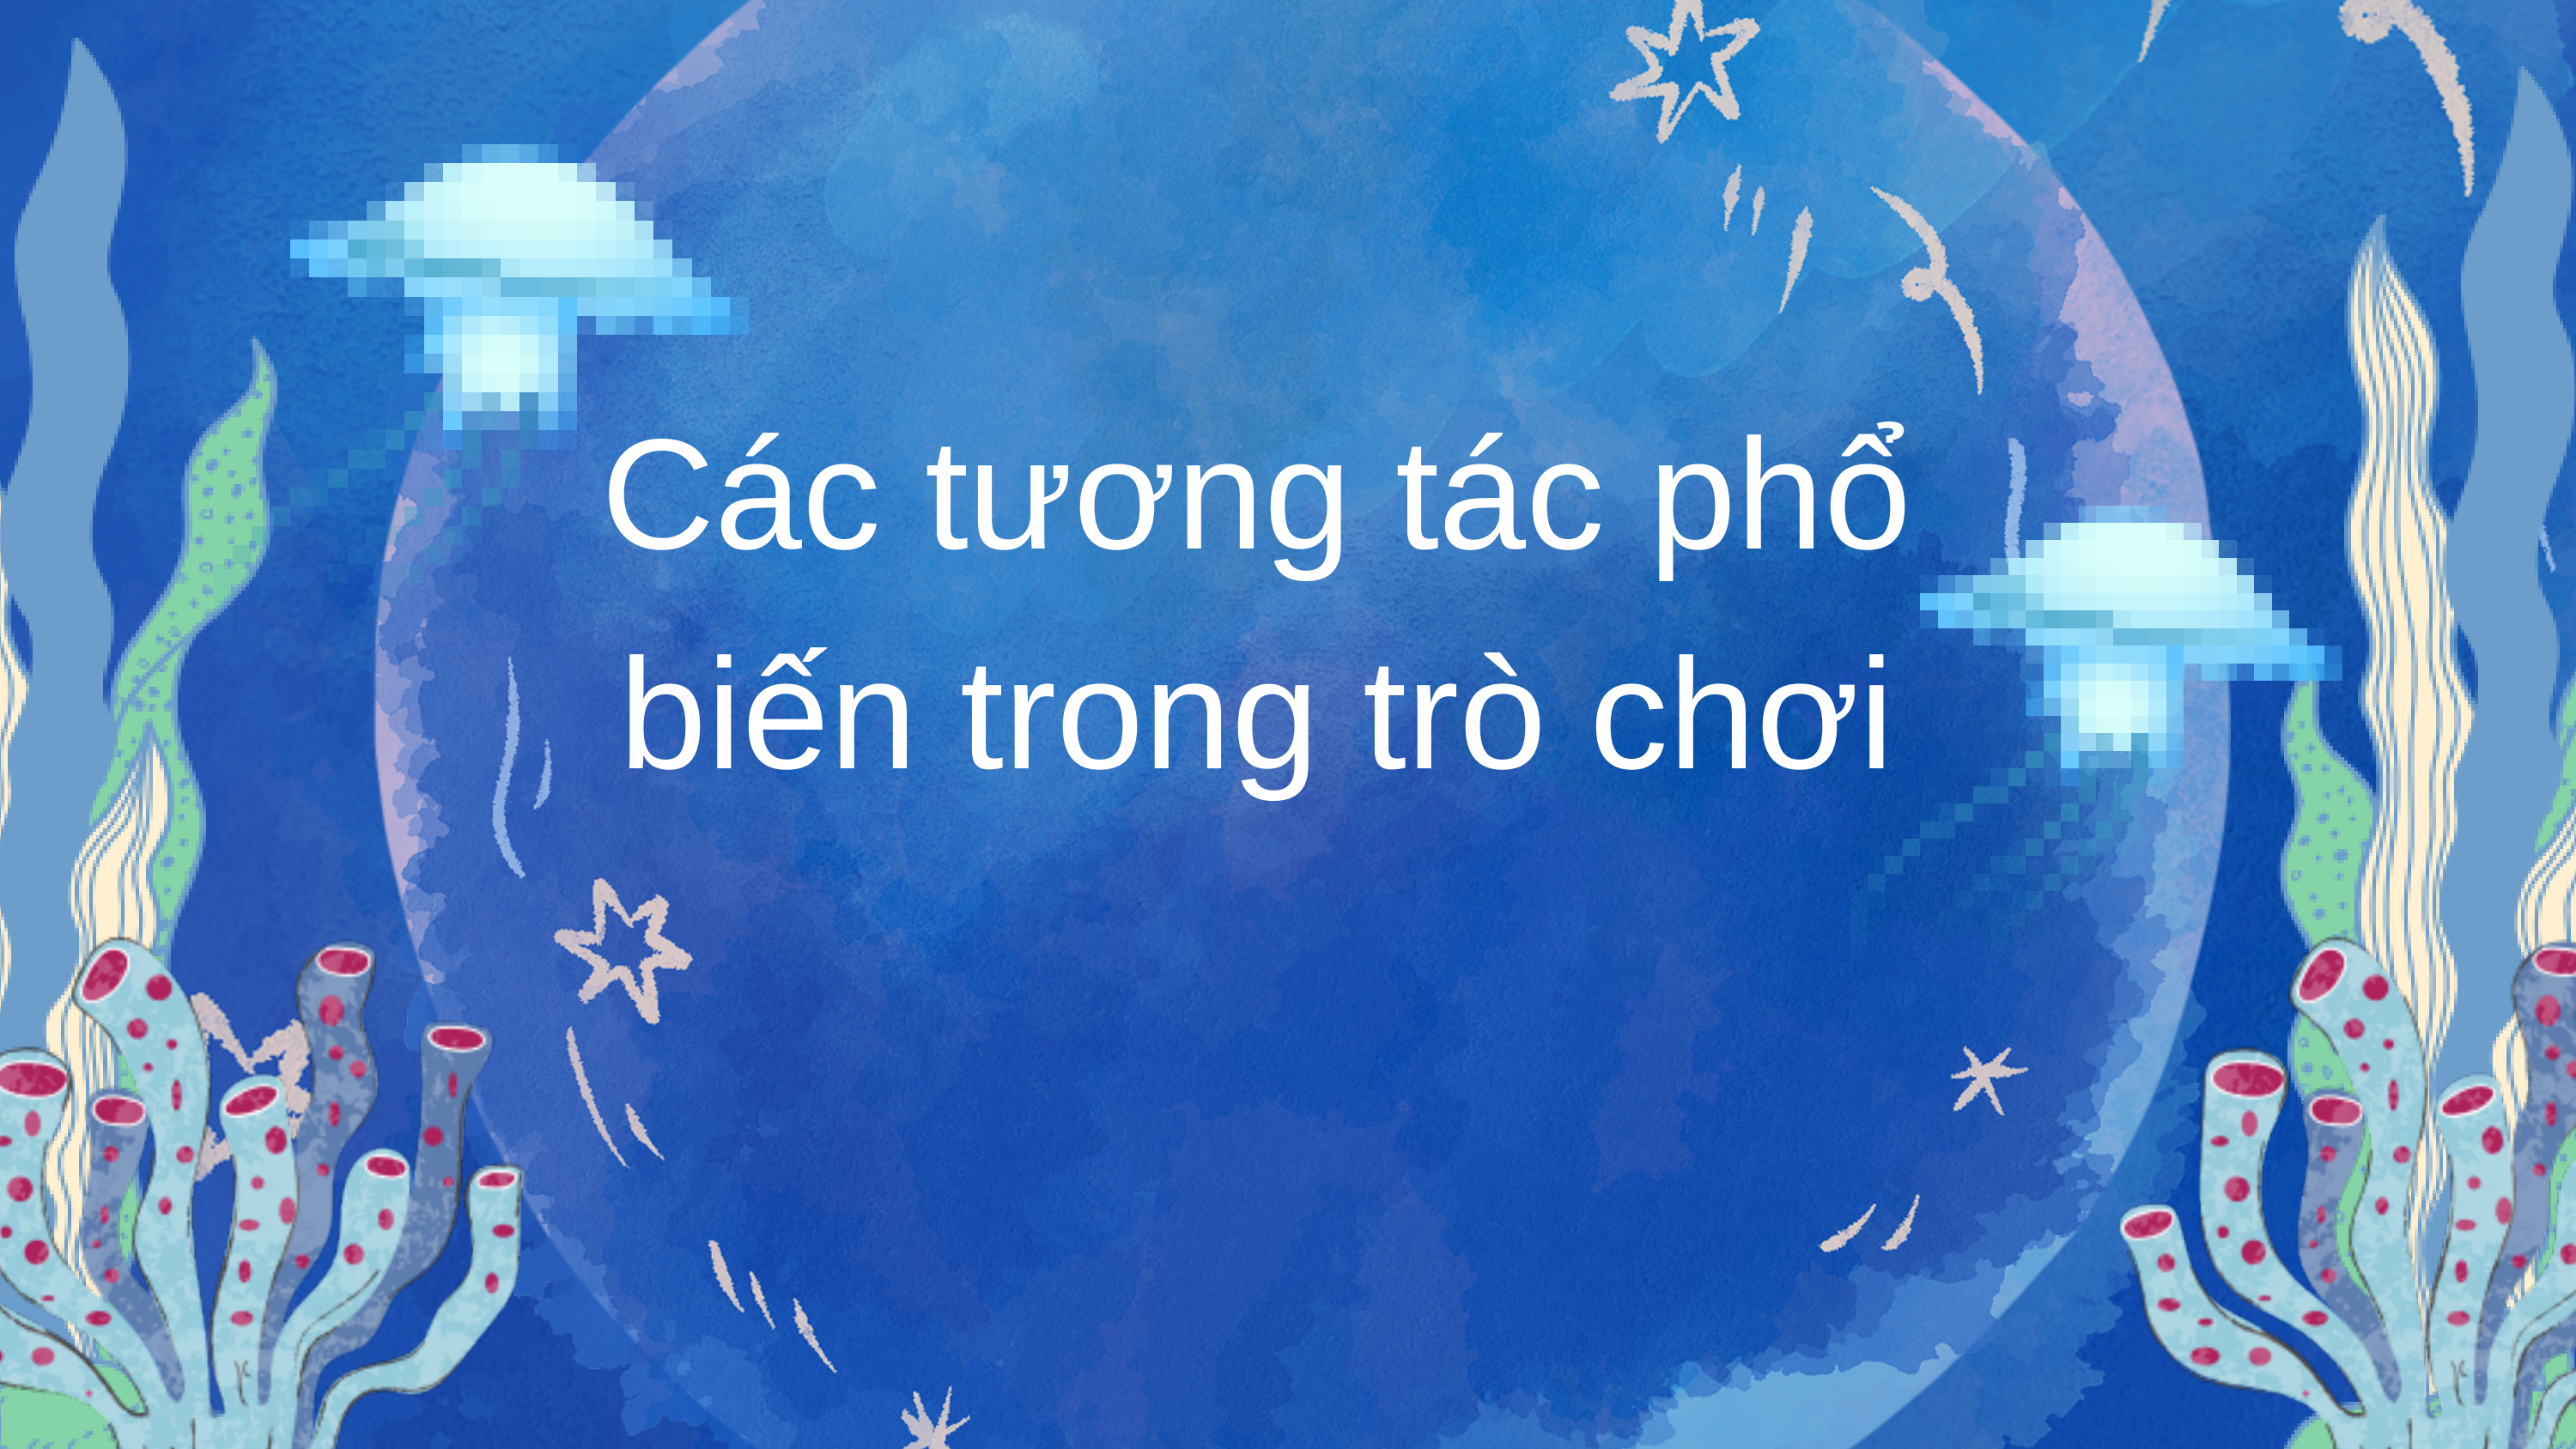

Các tương tác phổ biến trong trò chơi